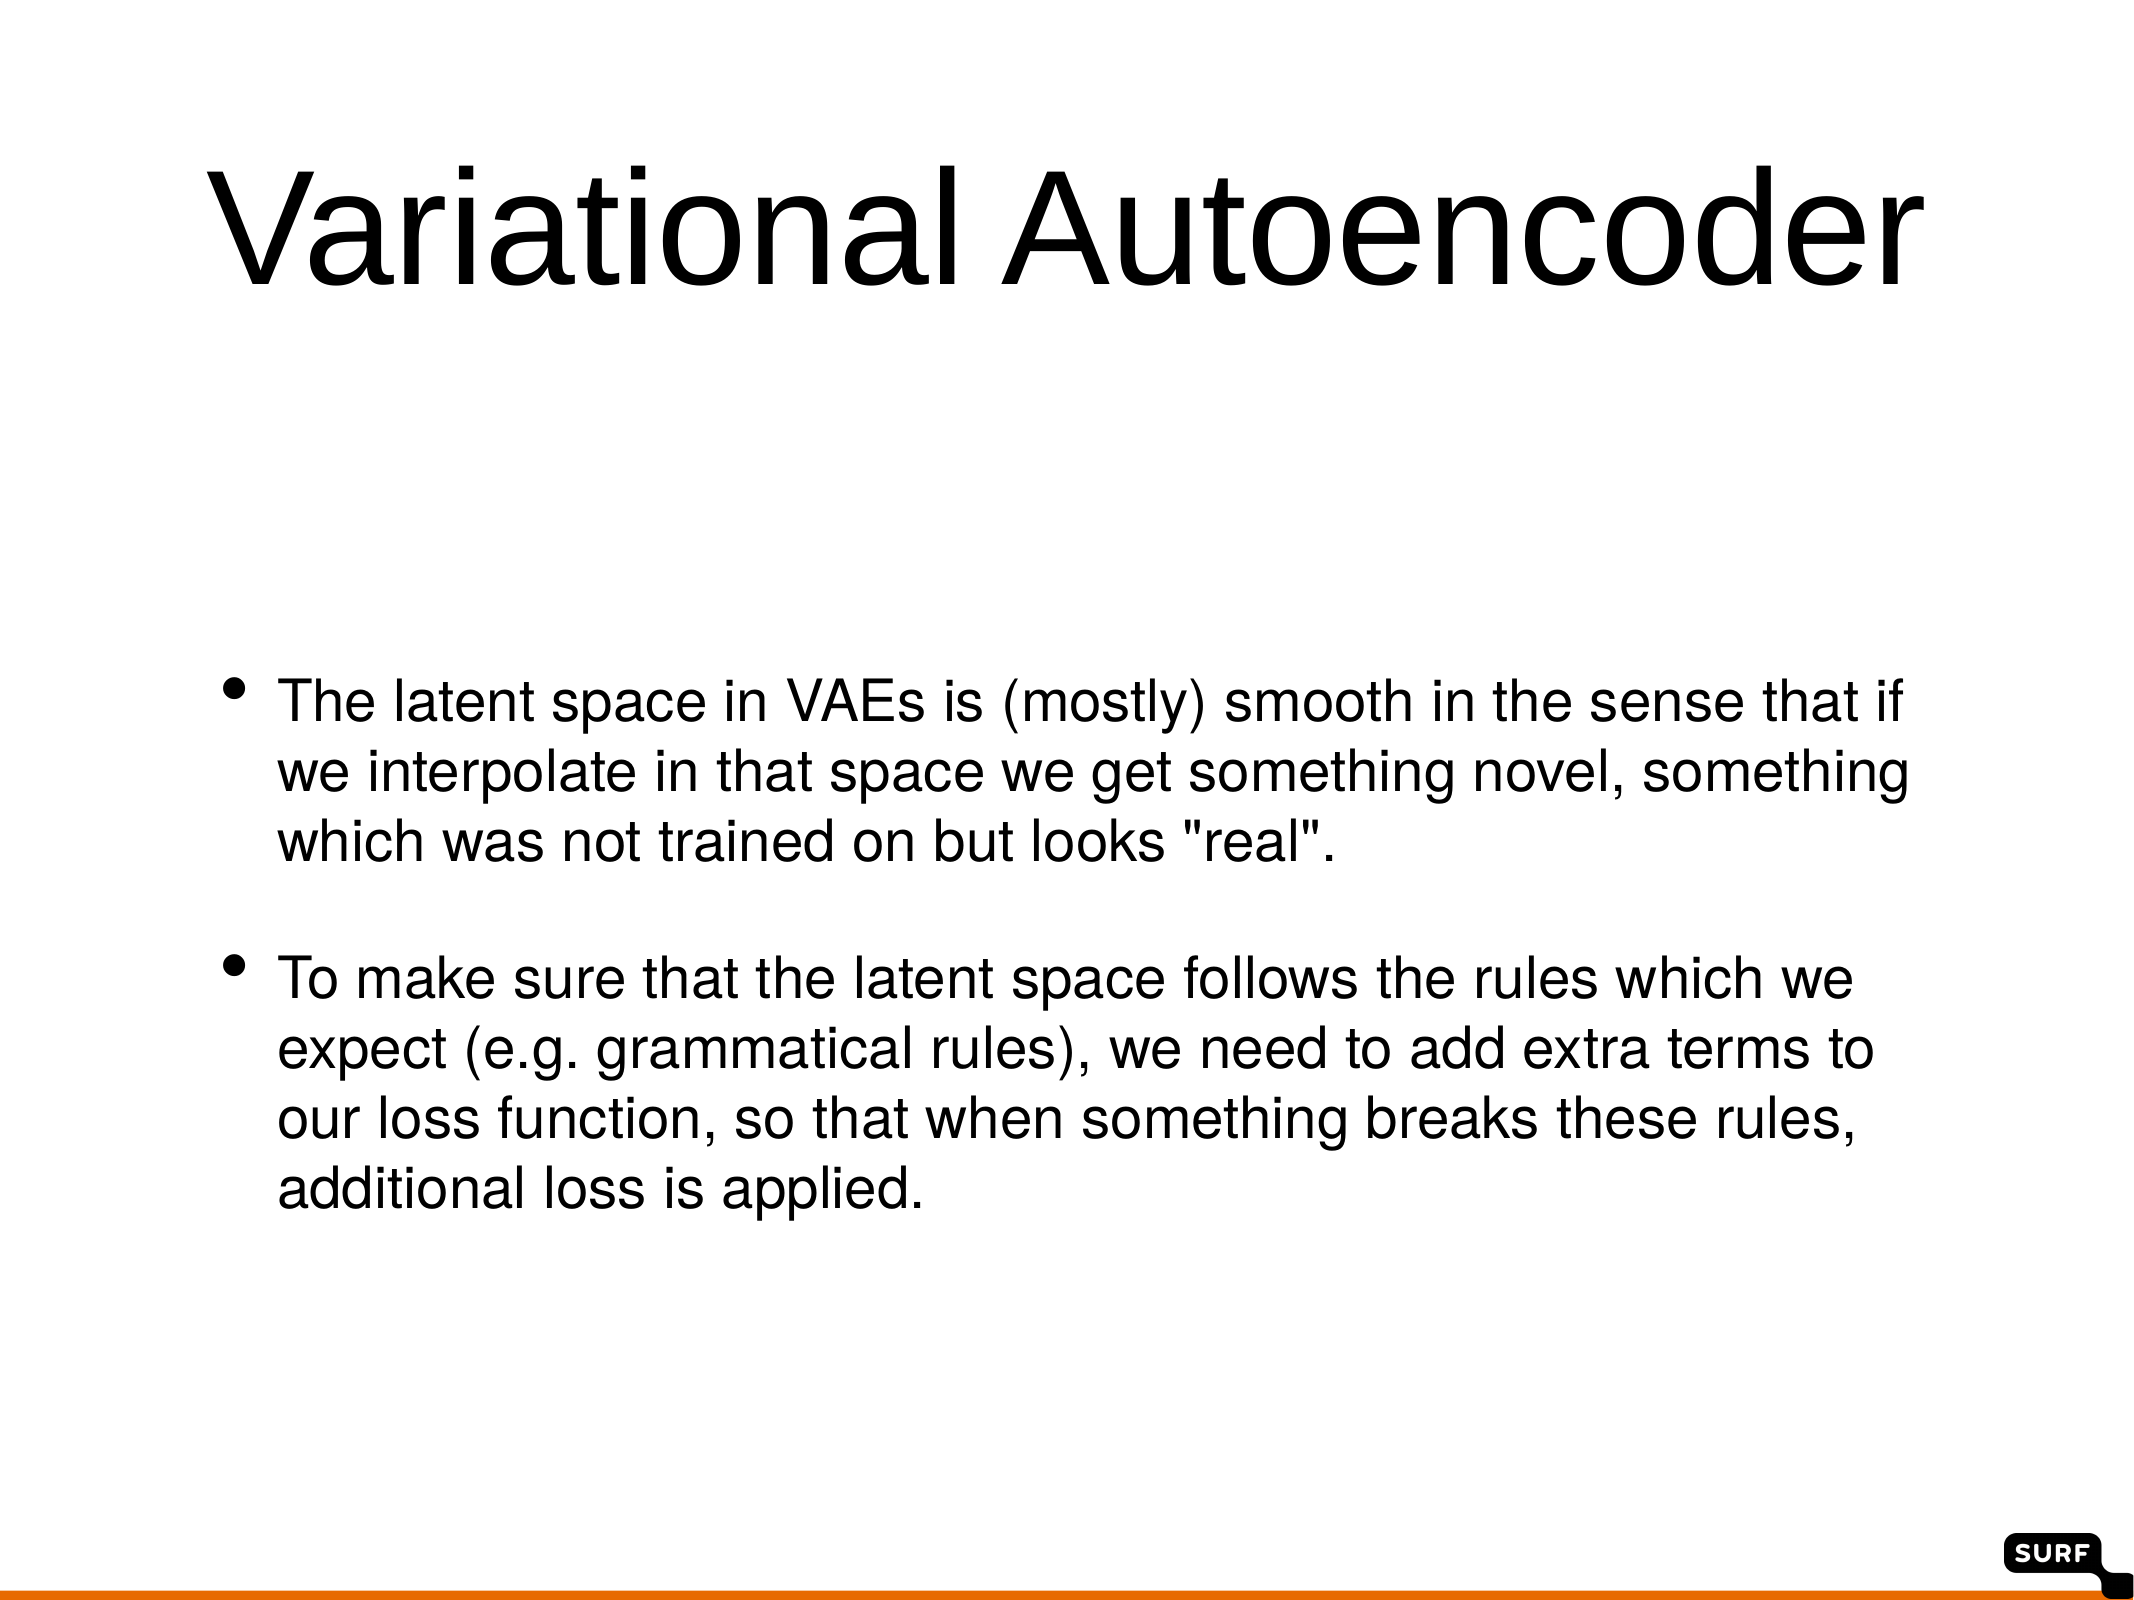

Variational Autoencoder
The latent space in VAEs is (mostly) smooth in the sense that if we interpolate in that space we get something novel, something which was not trained on but looks "real".
To make sure that the latent space follows the rules which we expect (e.g. grammatical rules), we need to add extra terms to our loss function, so that when something breaks these rules, additional loss is applied.